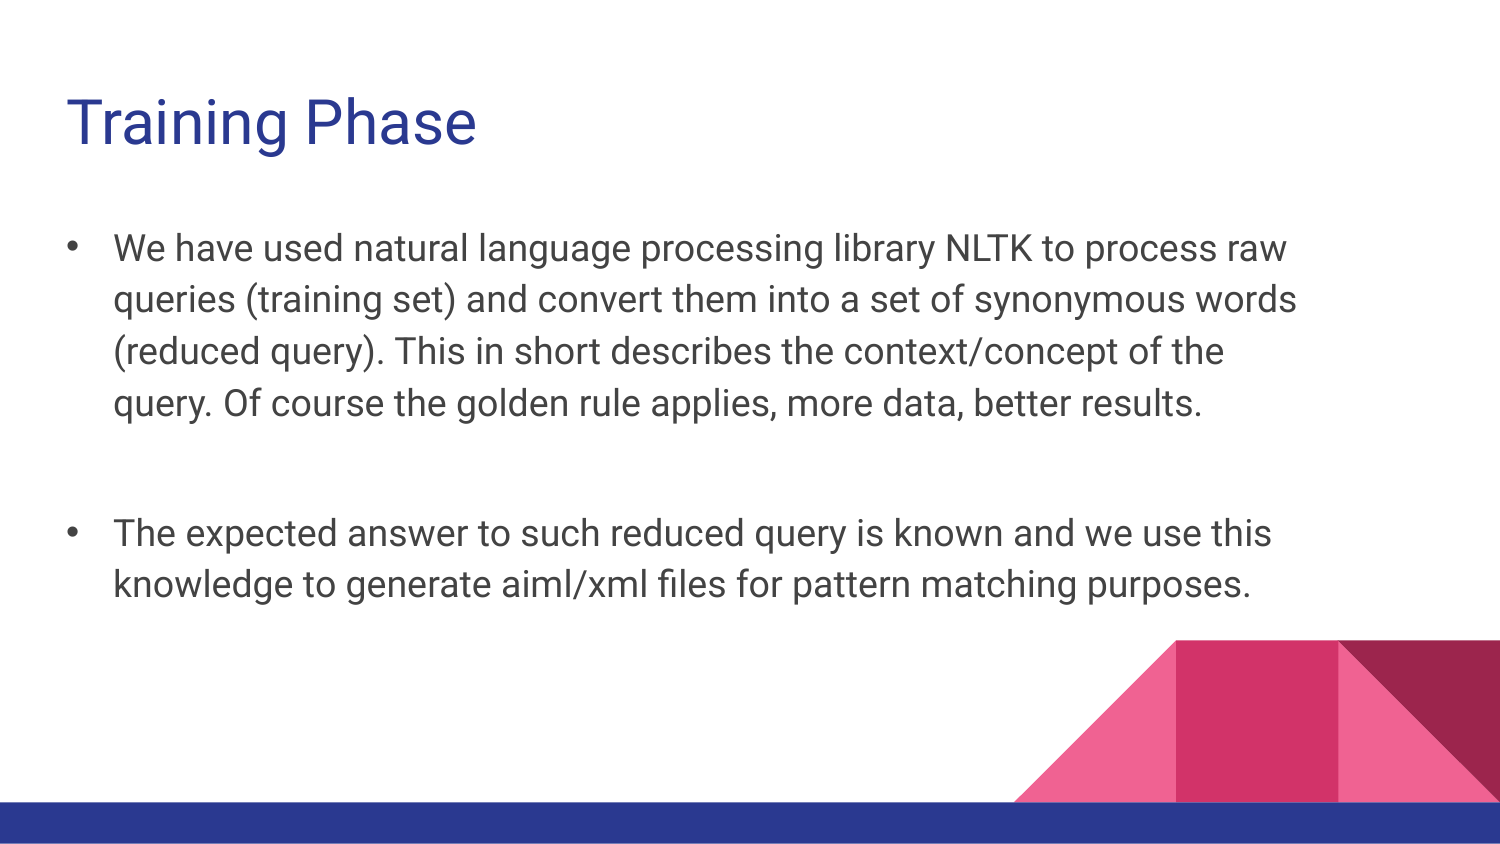

# Training Phase
We have used natural language processing library NLTK to process raw
queries (training set) and convert them into a set of synonymous words
(reduced query). This in short describes the context/concept of the
query. Of course the golden rule applies, more data, better results.
The expected answer to such reduced query is known and we use this
knowledge to generate aiml/xml files for pattern matching purposes.